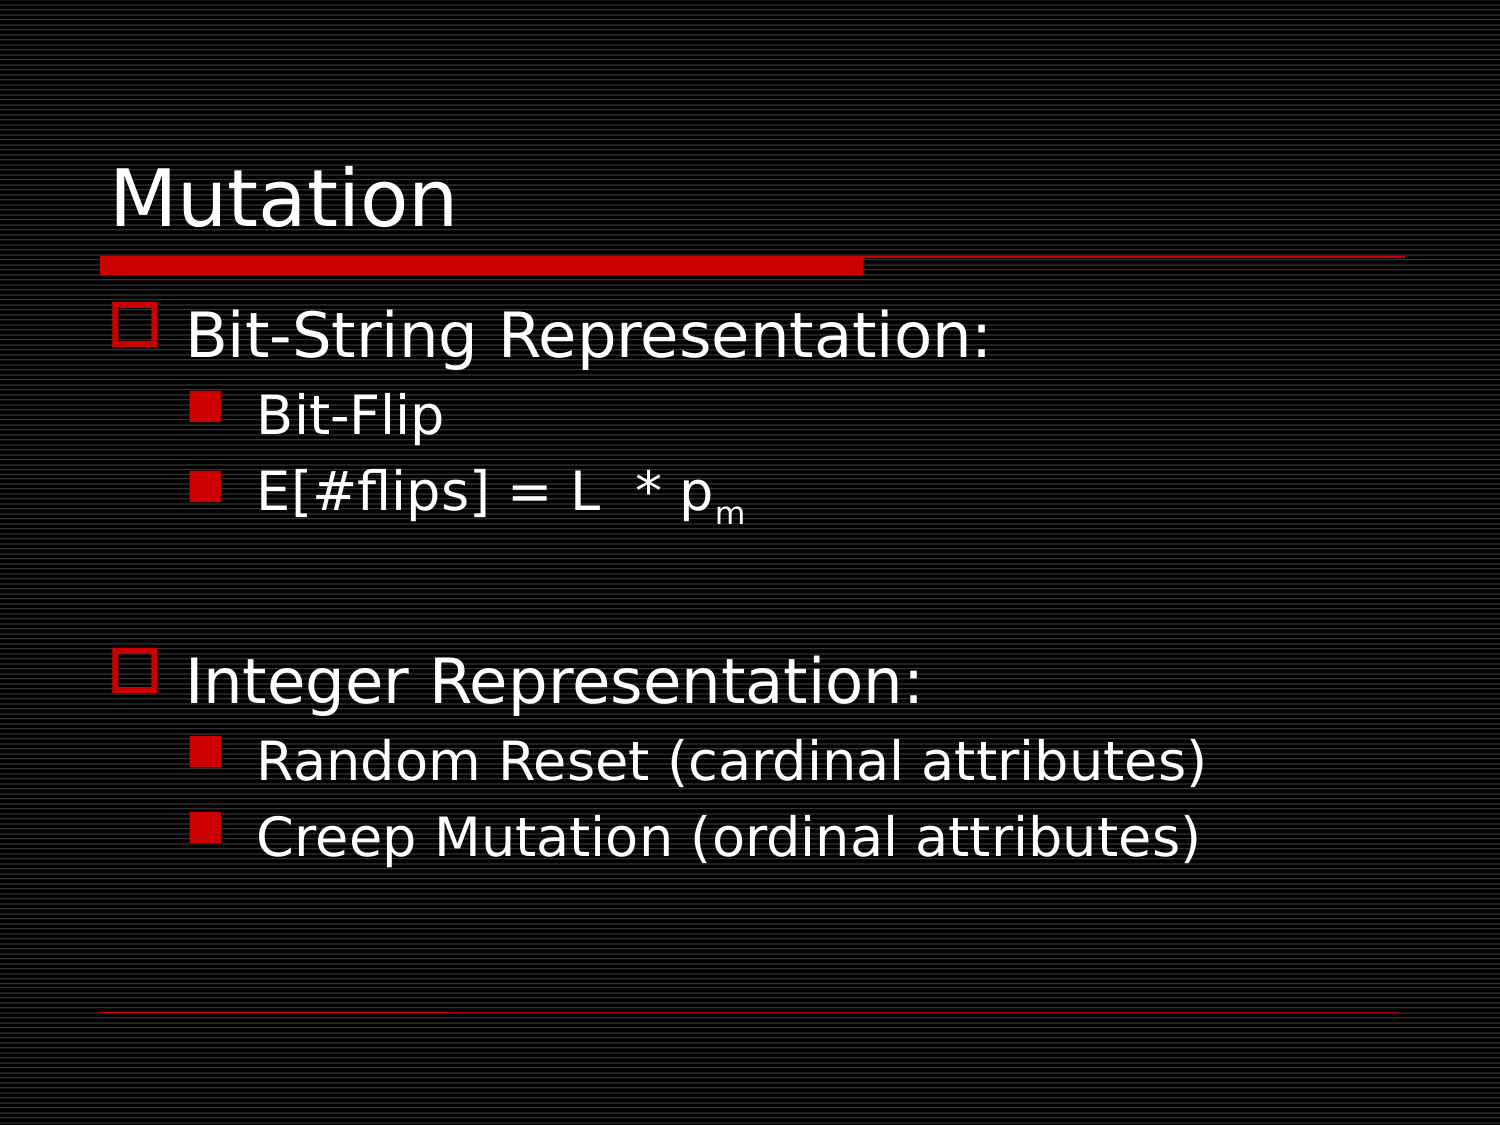

# Mutation
Bit-String Representation:
Bit-Flip
E[#flips] = L  * pm

Integer Representation:
Random Reset (cardinal attributes)
Creep Mutation (ordinal attributes)